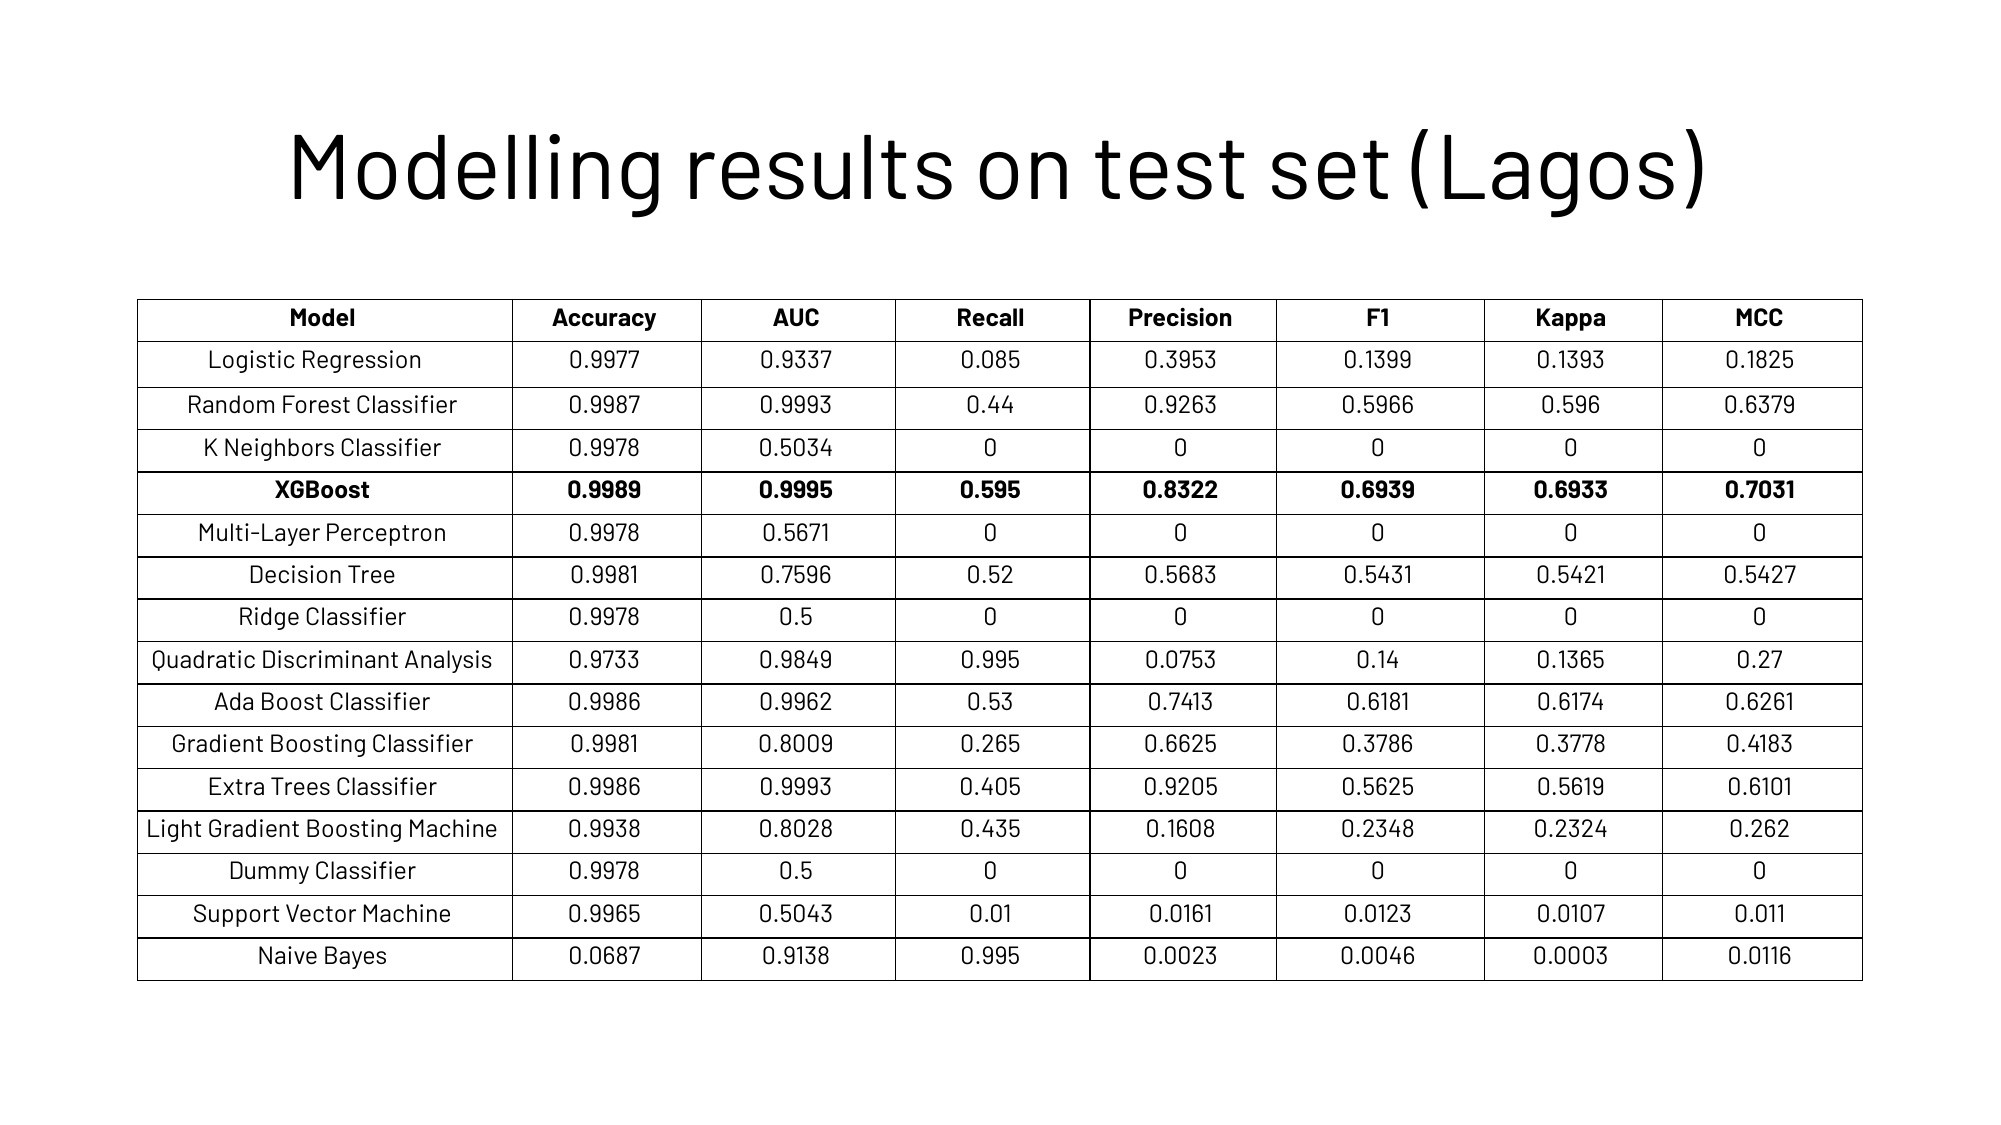

# Modelling results on test set (Lagos)
| Model | Accuracy | AUC | Recall | Precision | F1 | Kappa | MCC |
| --- | --- | --- | --- | --- | --- | --- | --- |
| Logistic Regression | 0.9977 | 0.9337 | 0.085 | 0.3953 | 0.1399 | 0.1393 | 0.1825 |
| Random Forest Classifier | 0.9987 | 0.9993 | 0.44 | 0.9263 | 0.5966 | 0.596 | 0.6379 |
| K Neighbors Classifier | 0.9978 | 0.5034 | 0 | 0 | 0 | 0 | 0 |
| XGBoost | 0.9989 | 0.9995 | 0.595 | 0.8322 | 0.6939 | 0.6933 | 0.7031 |
| Multi-Layer Perceptron | 0.9978 | 0.5671 | 0 | 0 | 0 | 0 | 0 |
| Decision Tree | 0.9981 | 0.7596 | 0.52 | 0.5683 | 0.5431 | 0.5421 | 0.5427 |
| Ridge Classifier | 0.9978 | 0.5 | 0 | 0 | 0 | 0 | 0 |
| Quadratic Discriminant Analysis | 0.9733 | 0.9849 | 0.995 | 0.0753 | 0.14 | 0.1365 | 0.27 |
| Ada Boost Classifier | 0.9986 | 0.9962 | 0.53 | 0.7413 | 0.6181 | 0.6174 | 0.6261 |
| Gradient Boosting Classifier | 0.9981 | 0.8009 | 0.265 | 0.6625 | 0.3786 | 0.3778 | 0.4183 |
| Extra Trees Classifier | 0.9986 | 0.9993 | 0.405 | 0.9205 | 0.5625 | 0.5619 | 0.6101 |
| Light Gradient Boosting Machine | 0.9938 | 0.8028 | 0.435 | 0.1608 | 0.2348 | 0.2324 | 0.262 |
| Dummy Classifier | 0.9978 | 0.5 | 0 | 0 | 0 | 0 | 0 |
| Support Vector Machine | 0.9965 | 0.5043 | 0.01 | 0.0161 | 0.0123 | 0.0107 | 0.011 |
| Naive Bayes | 0.0687 | 0.9138 | 0.995 | 0.0023 | 0.0046 | 0.0003 | 0.0116 |